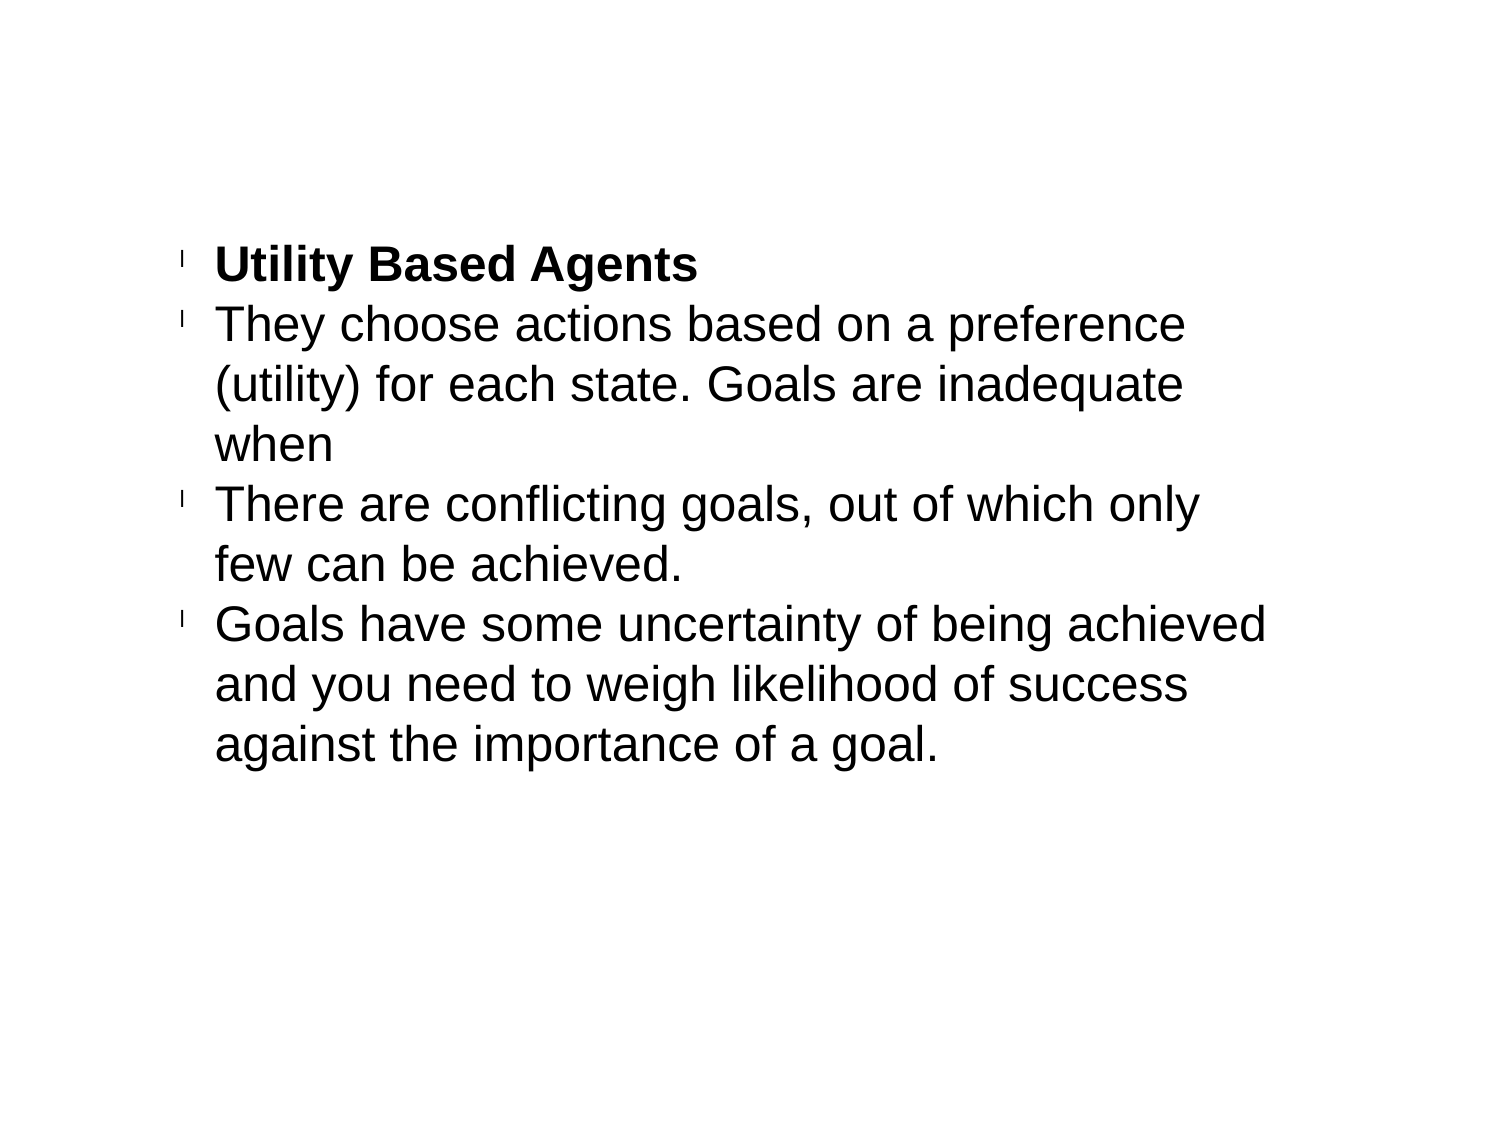

Utility Based Agents
They choose actions based on a preference (utility) for each state. Goals are inadequate when
There are conflicting goals, out of which only few can be achieved.
Goals have some uncertainty of being achieved and you need to weigh likelihood of success against the importance of a goal.